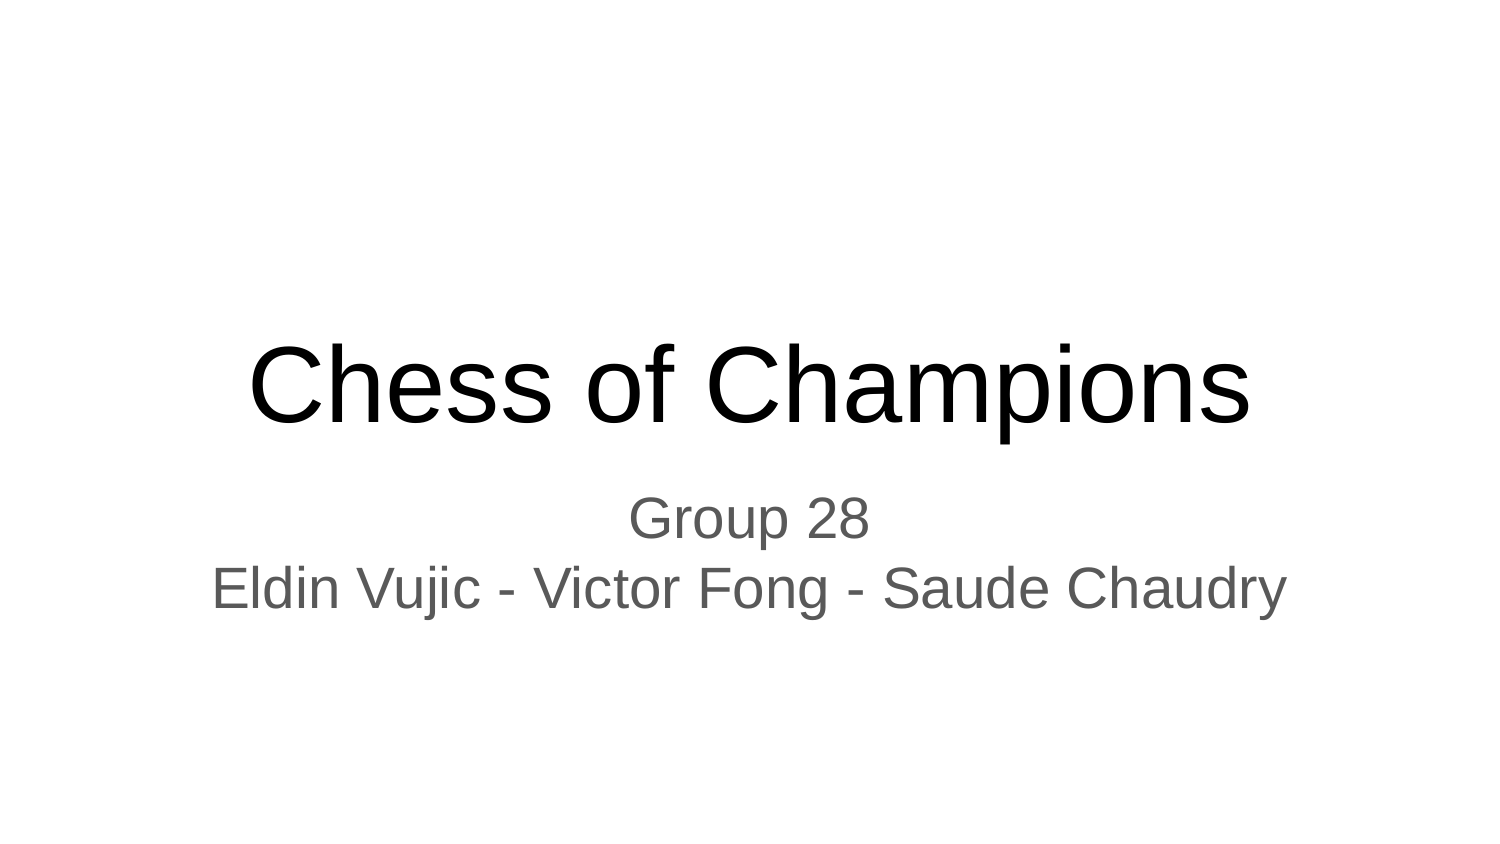

# Chess of Champions
Group 28
Eldin Vujic - Victor Fong - Saude Chaudry